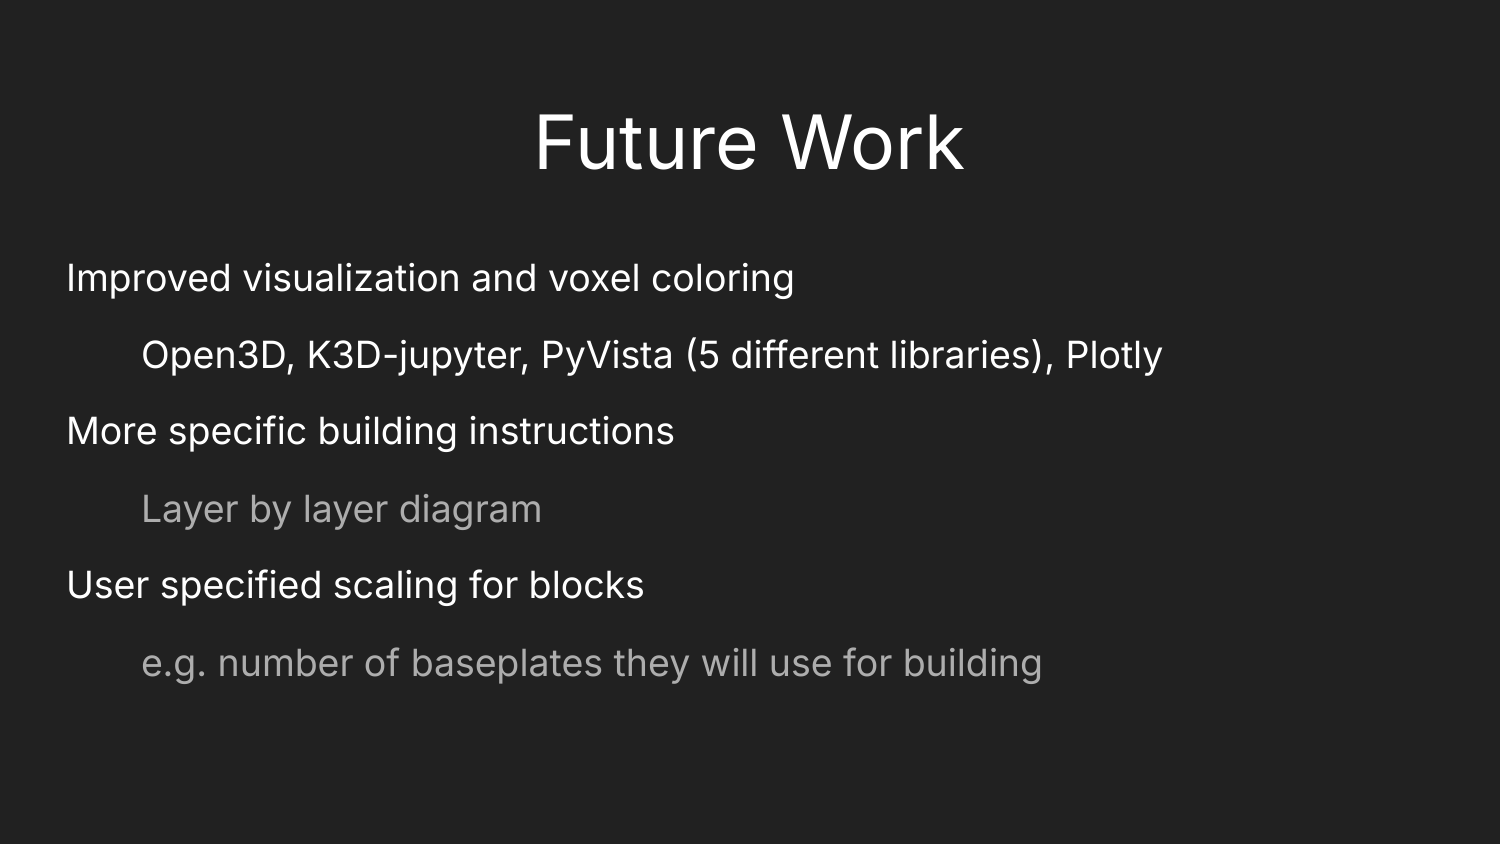

# Future Work
Improved visualization and voxel coloring
Open3D, K3D-jupyter, PyVista (5 different libraries), Plotly
More specific building instructions
Layer by layer diagram
User specified scaling for blocks
e.g. number of baseplates they will use for building